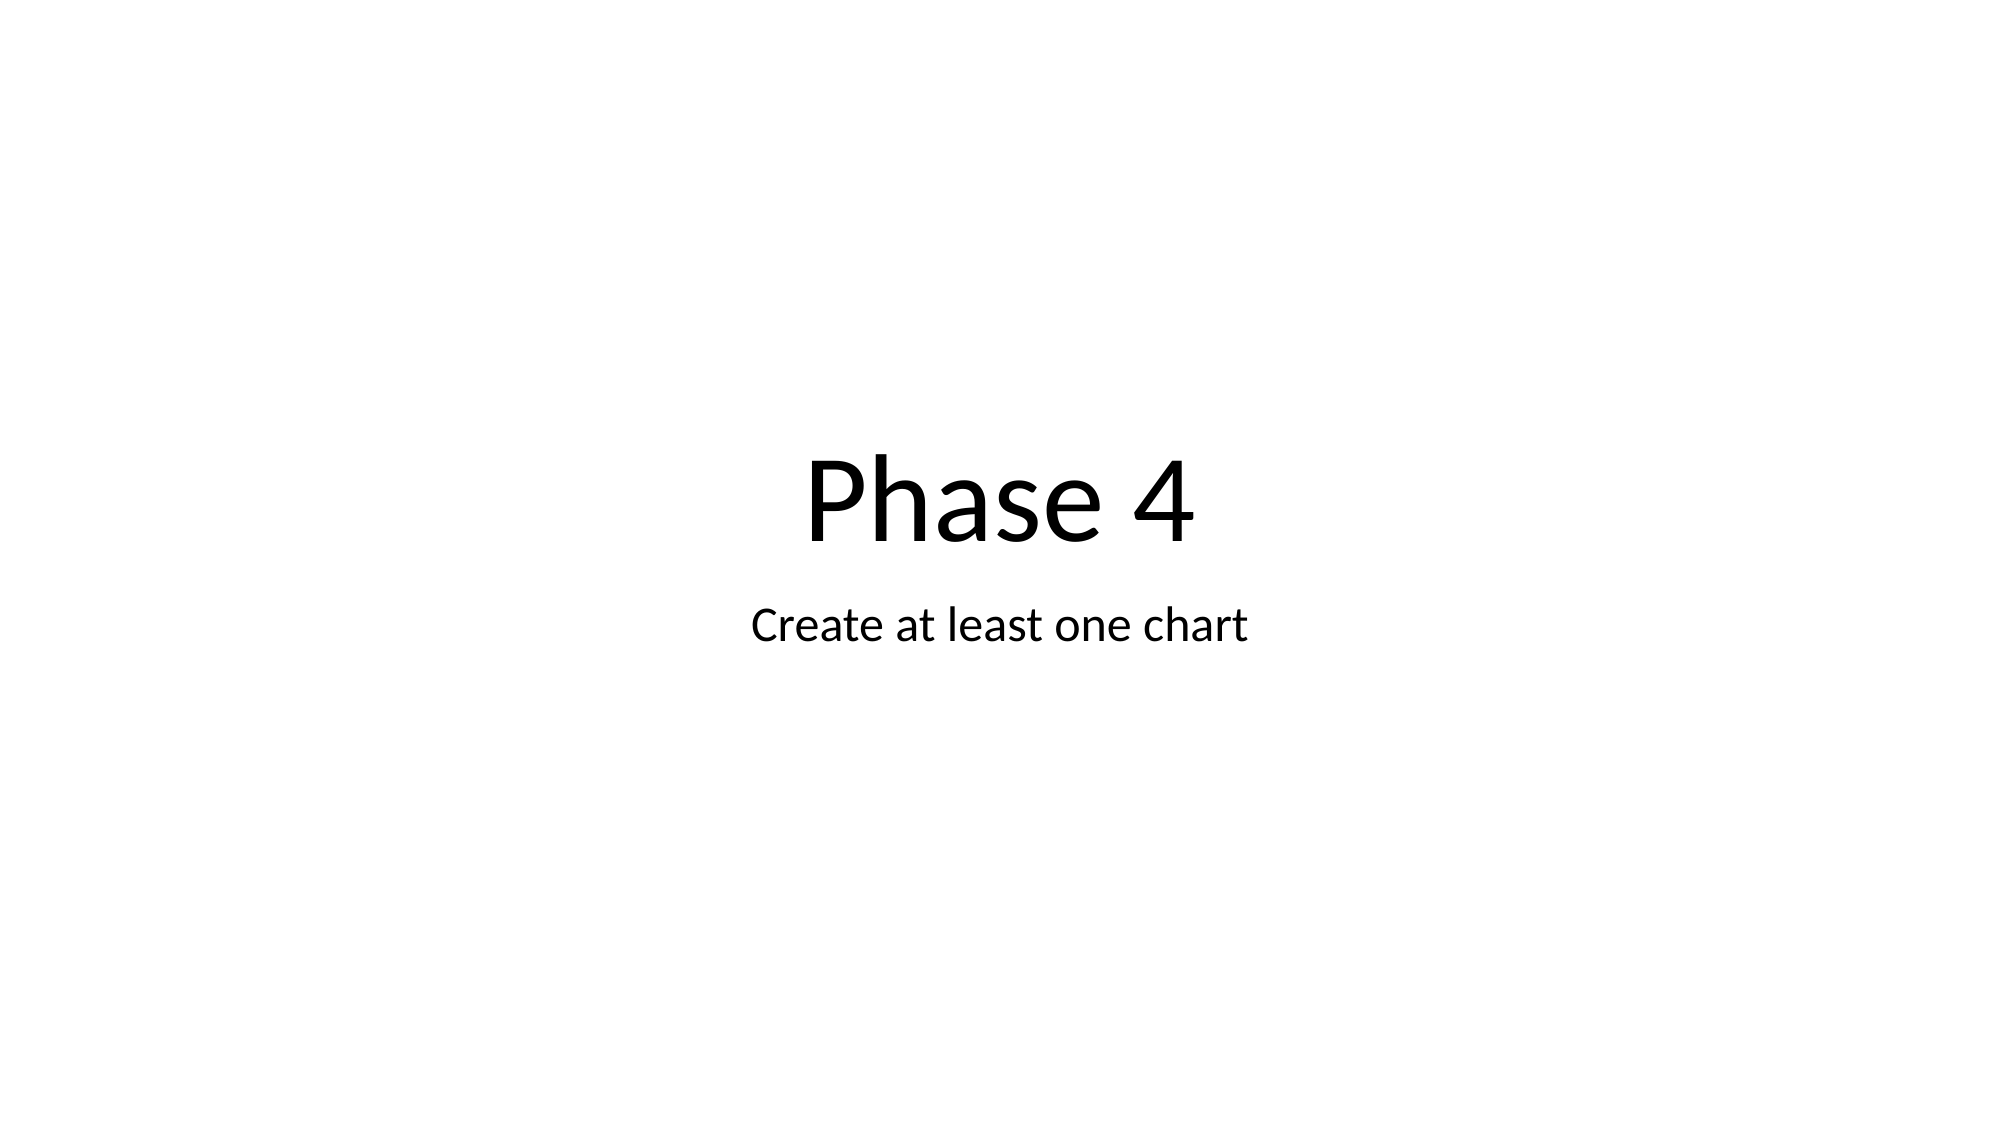

# Phase 4
Create at least one chart